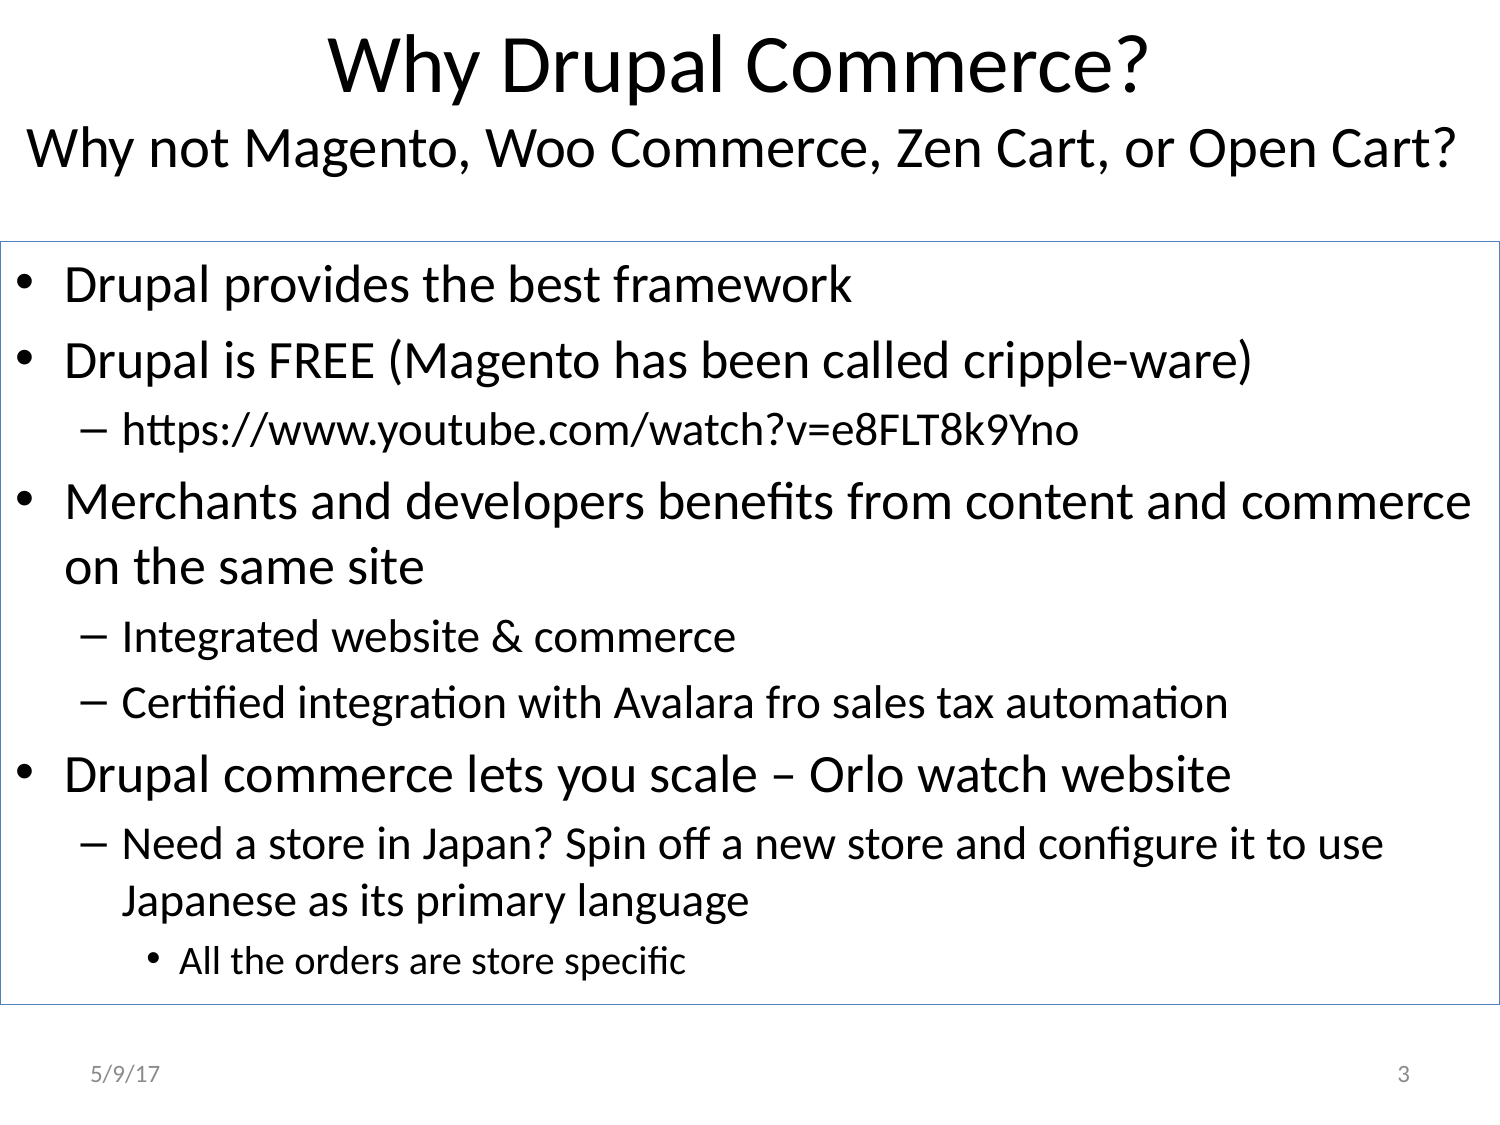

# Why Drupal Commerce? Why not Magento, Woo Commerce, Zen Cart, or Open Cart?
Drupal provides the best framework
Drupal is FREE (Magento has been called cripple-ware)
https://www.youtube.com/watch?v=e8FLT8k9Yno
Merchants and developers benefits from content and commerce on the same site
Integrated website & commerce
Certified integration with Avalara fro sales tax automation
Drupal commerce lets you scale – Orlo watch website
Need a store in Japan? Spin off a new store and configure it to use Japanese as its primary language
All the orders are store specific

5/9/17
3